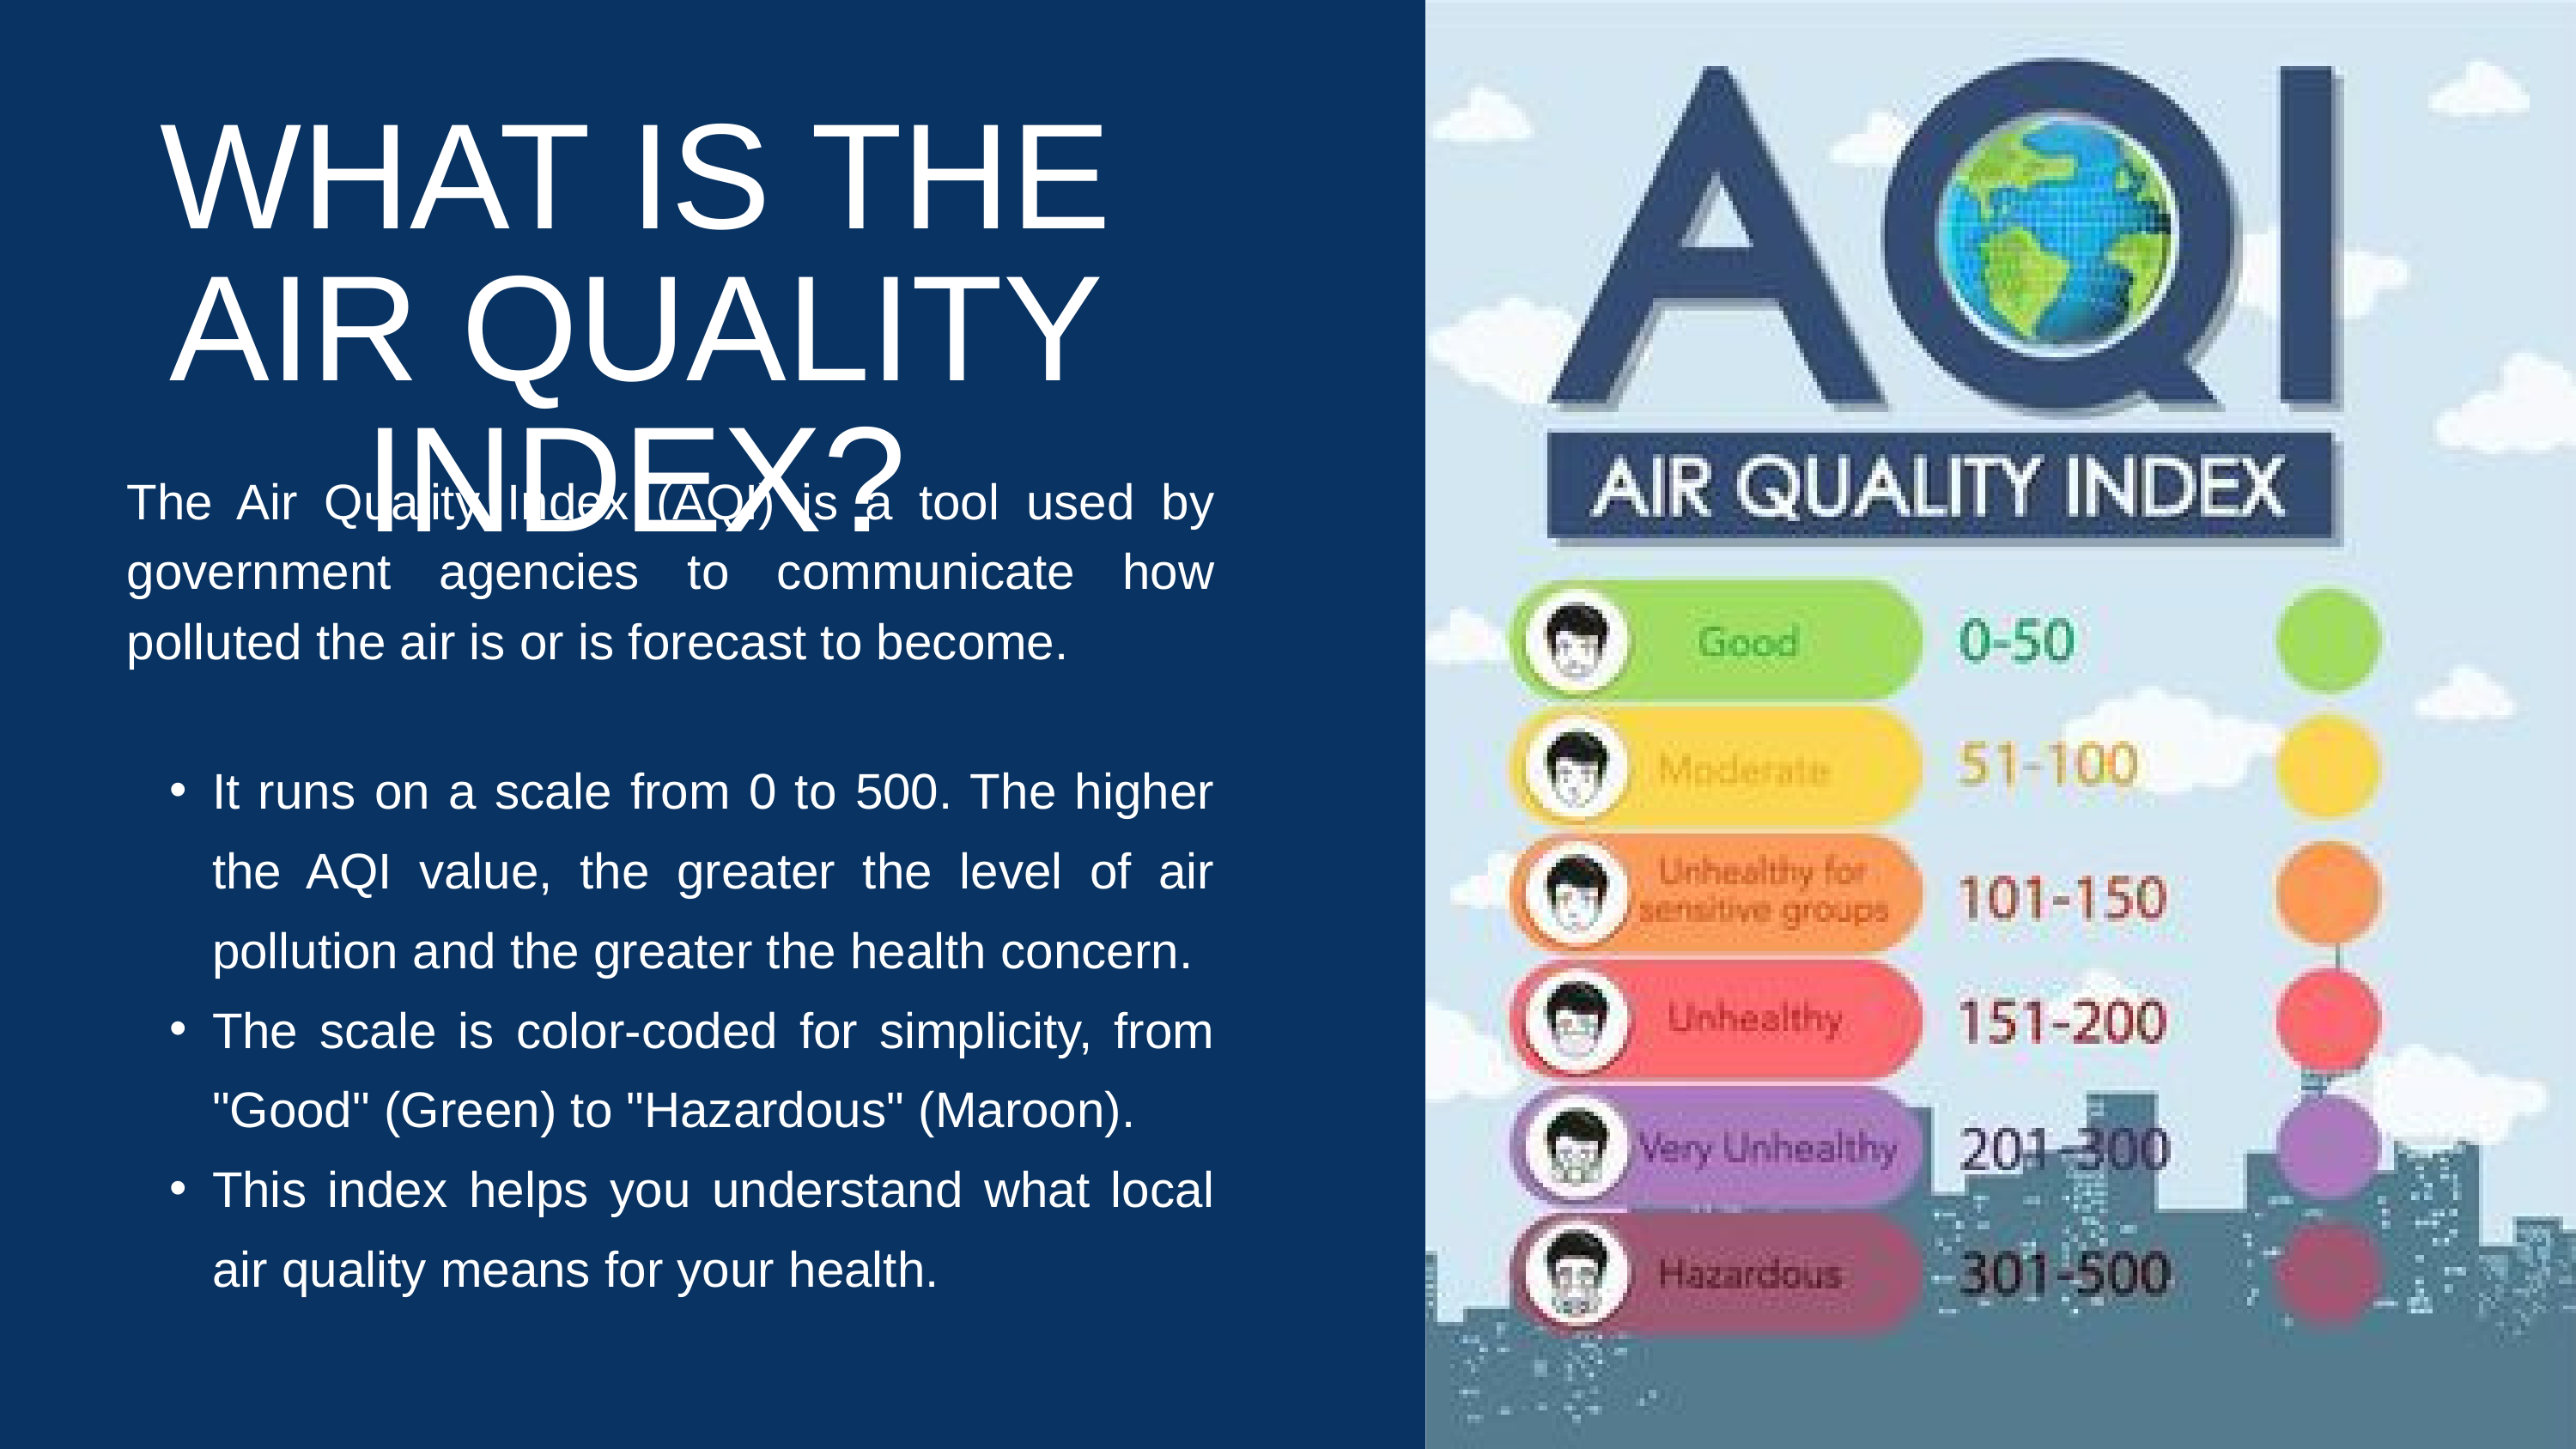

WHAT IS THE AIR QUALITY INDEX?

The Air Quality Index (AQI) is a tool used by government agencies to communicate how polluted the air is or is forecast to become.

It runs on a scale from 0 to 500. The higher the AQI value, the greater the level of air pollution and the greater the health concern.
The scale is color-coded for simplicity, from "Good" (Green) to "Hazardous" (Maroon).
This index helps you understand what local air quality means for your health.